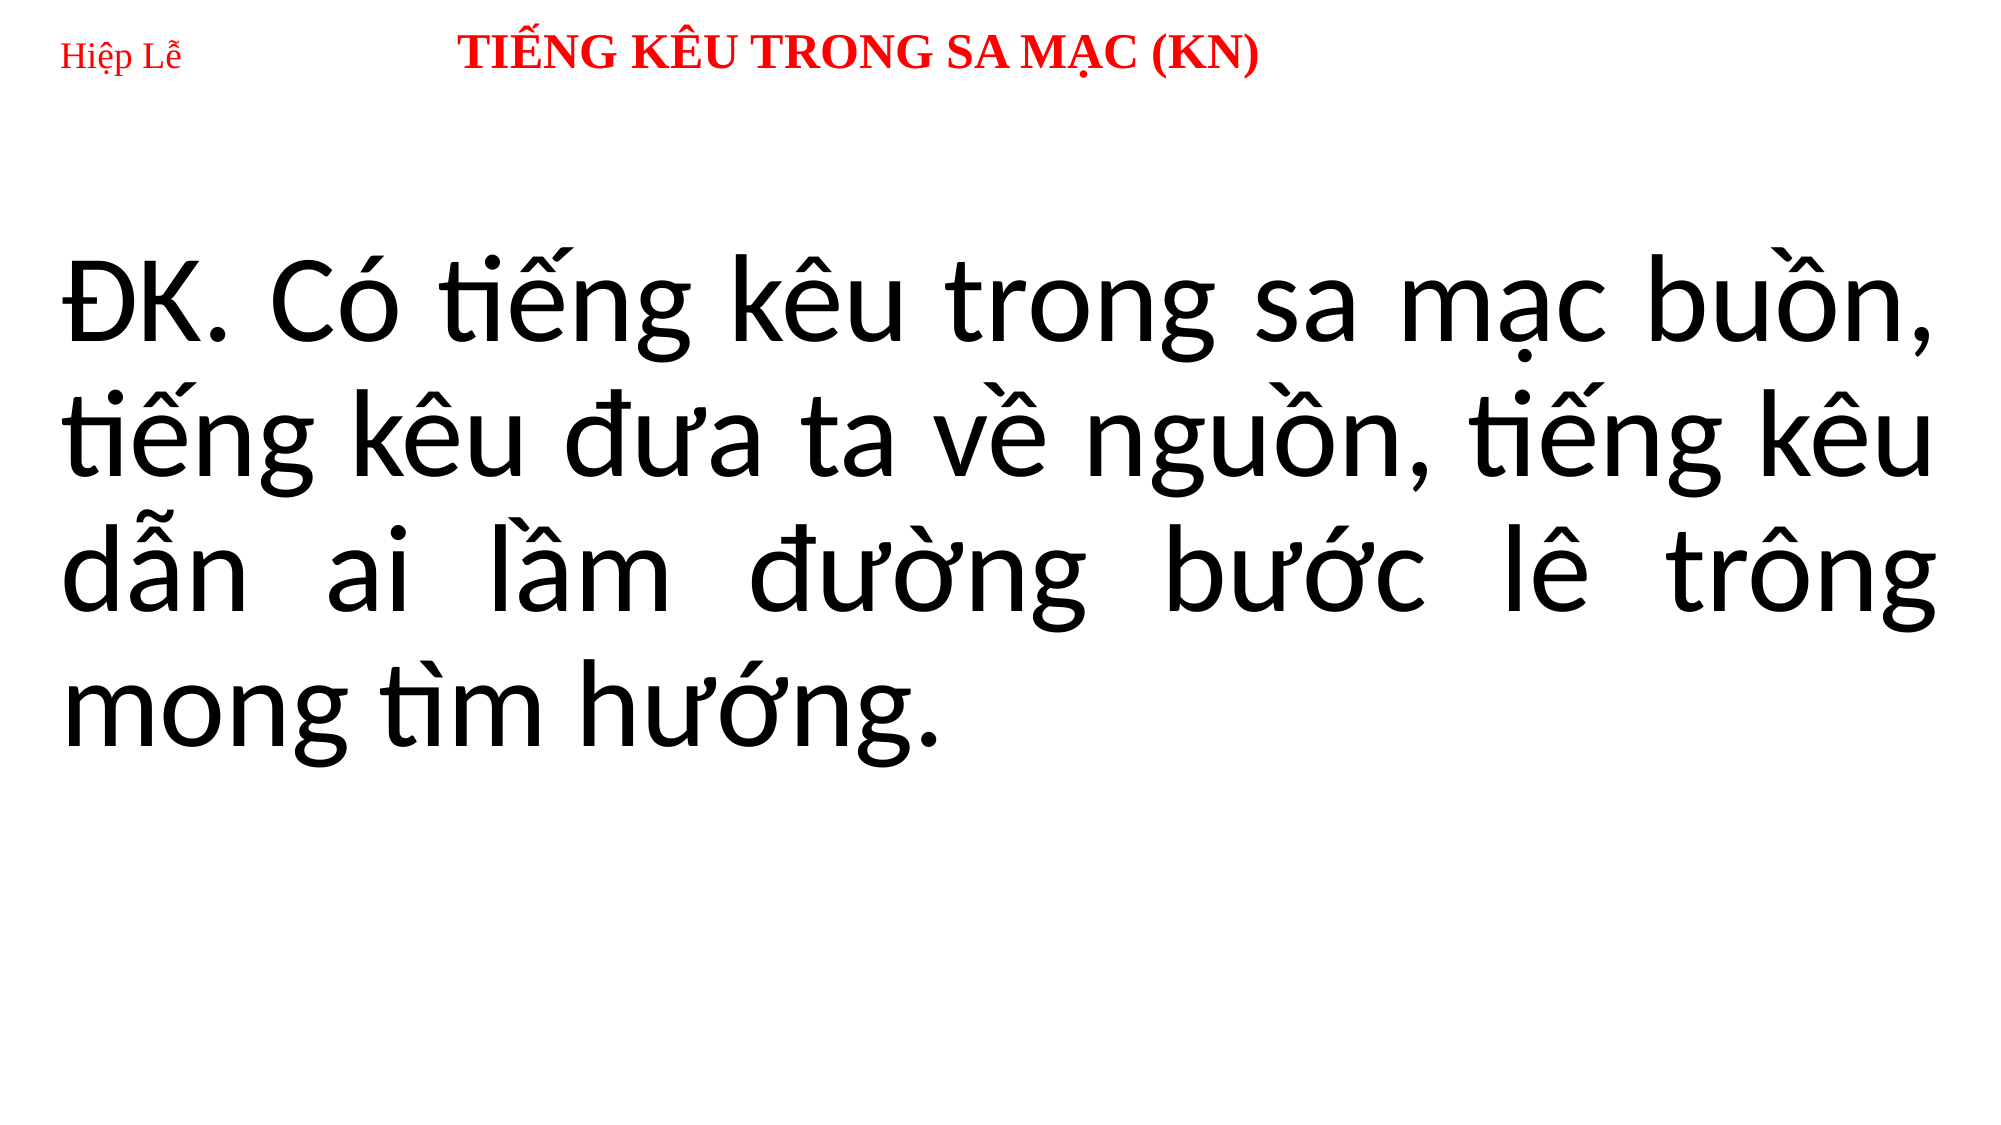

# Hiệp Lễ                             TIẾNG KÊU TRONG SA MẠC (KN)
ĐK. Có tiếng kêu trong sa mạc buồn, tiếng kêu đưa ta về nguồn, tiếng kêu dẫn ai lầm đường bước lê trông mong tìm hướng.